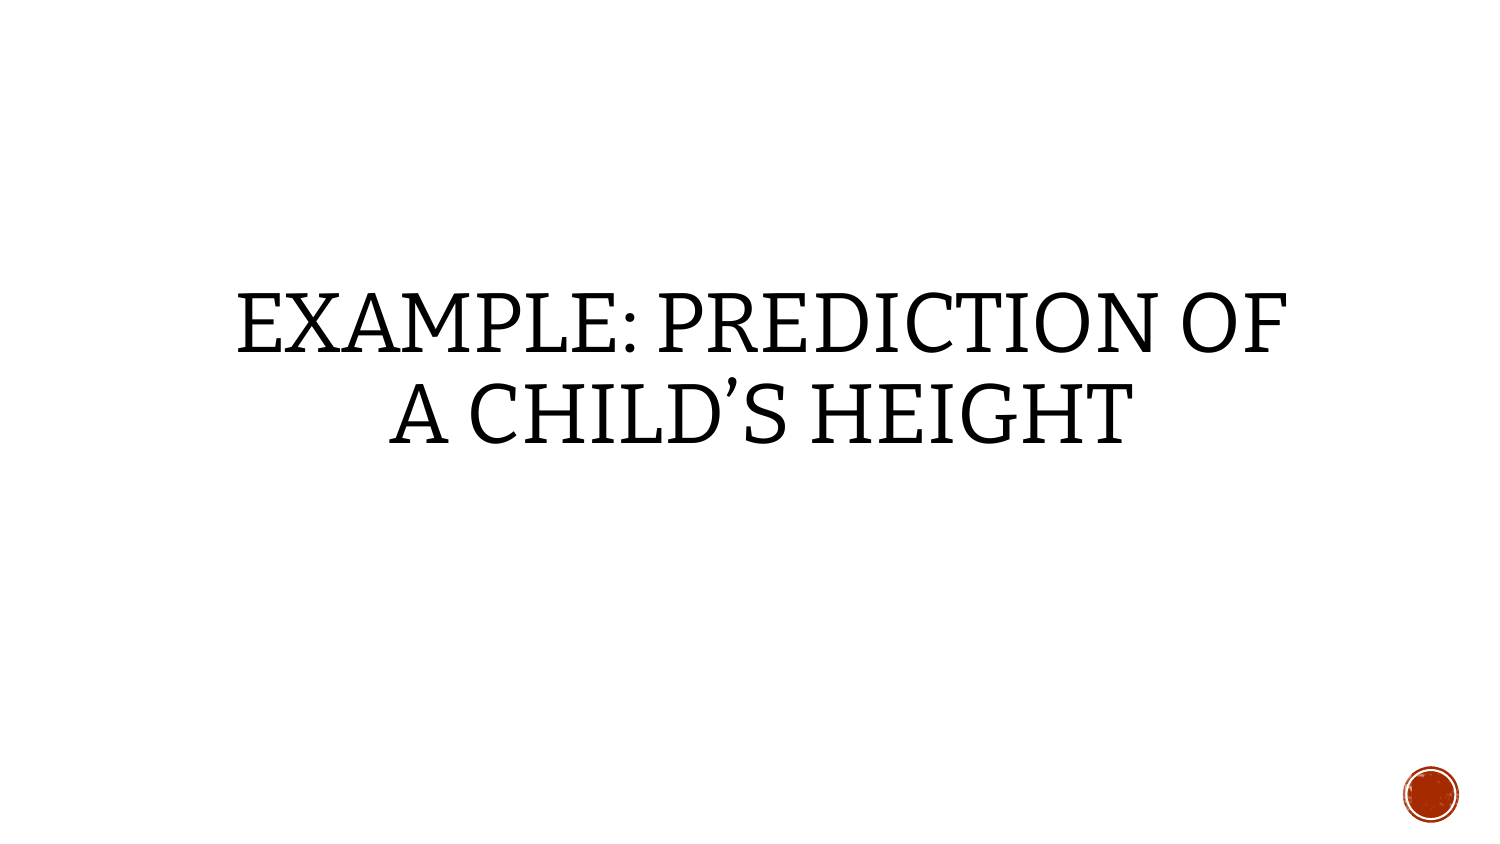

# Example: Prediction of a child’s height